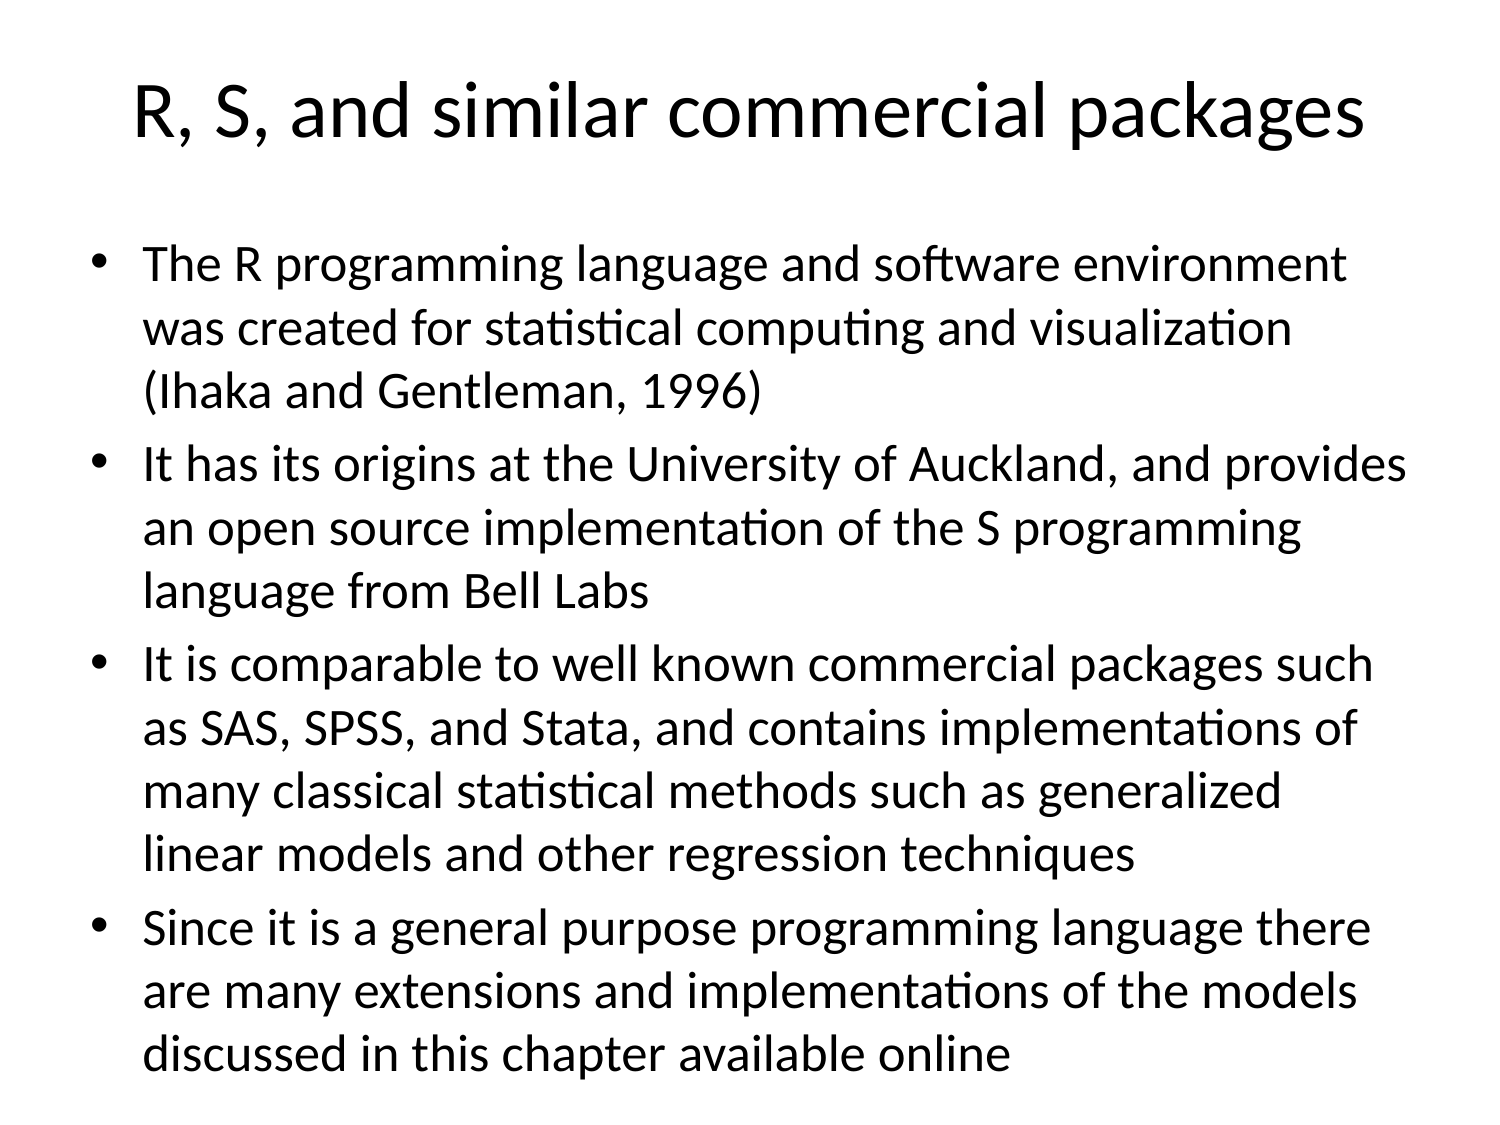

# R, S, and similar commercial packages
The R programming language and software environment was created for statistical computing and visualization (Ihaka and Gentleman, 1996)
It has its origins at the University of Auckland, and provides an open source implementation of the S programming language from Bell Labs
It is comparable to well known commercial packages such as SAS, SPSS, and Stata, and contains implementations of many classical statistical methods such as generalized linear models and other regression techniques
Since it is a general purpose programming language there are many extensions and implementations of the models discussed in this chapter available online